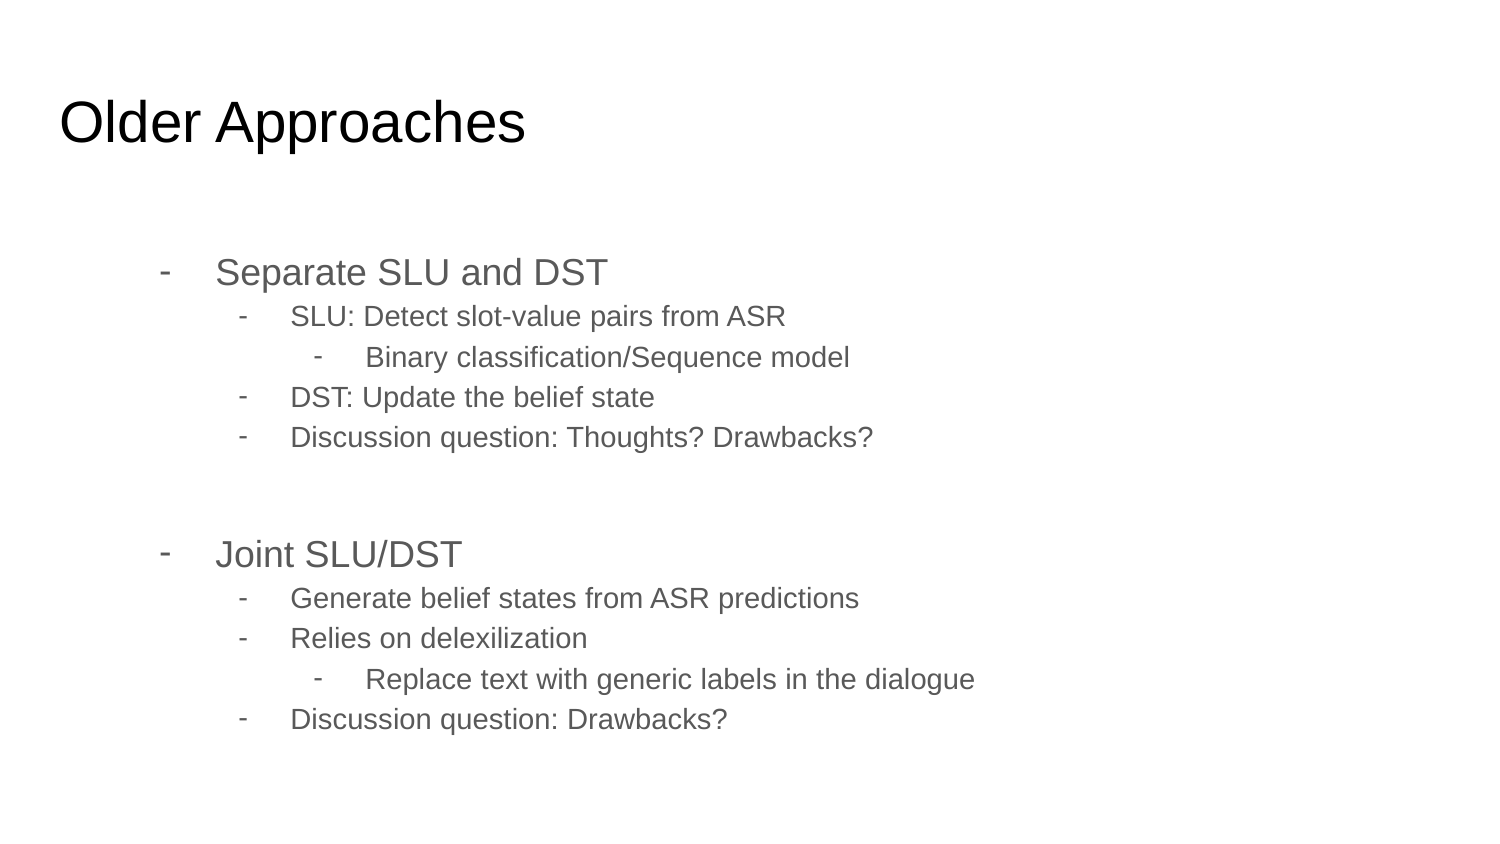

# Older Approaches
Separate SLU and DST
SLU: Detect slot-value pairs from ASR
Binary classification/Sequence model
DST: Update the belief state
Discussion question: Thoughts? Drawbacks?
Joint SLU/DST
Generate belief states from ASR predictions
Relies on delexilization
Replace text with generic labels in the dialogue
Discussion question: Drawbacks?